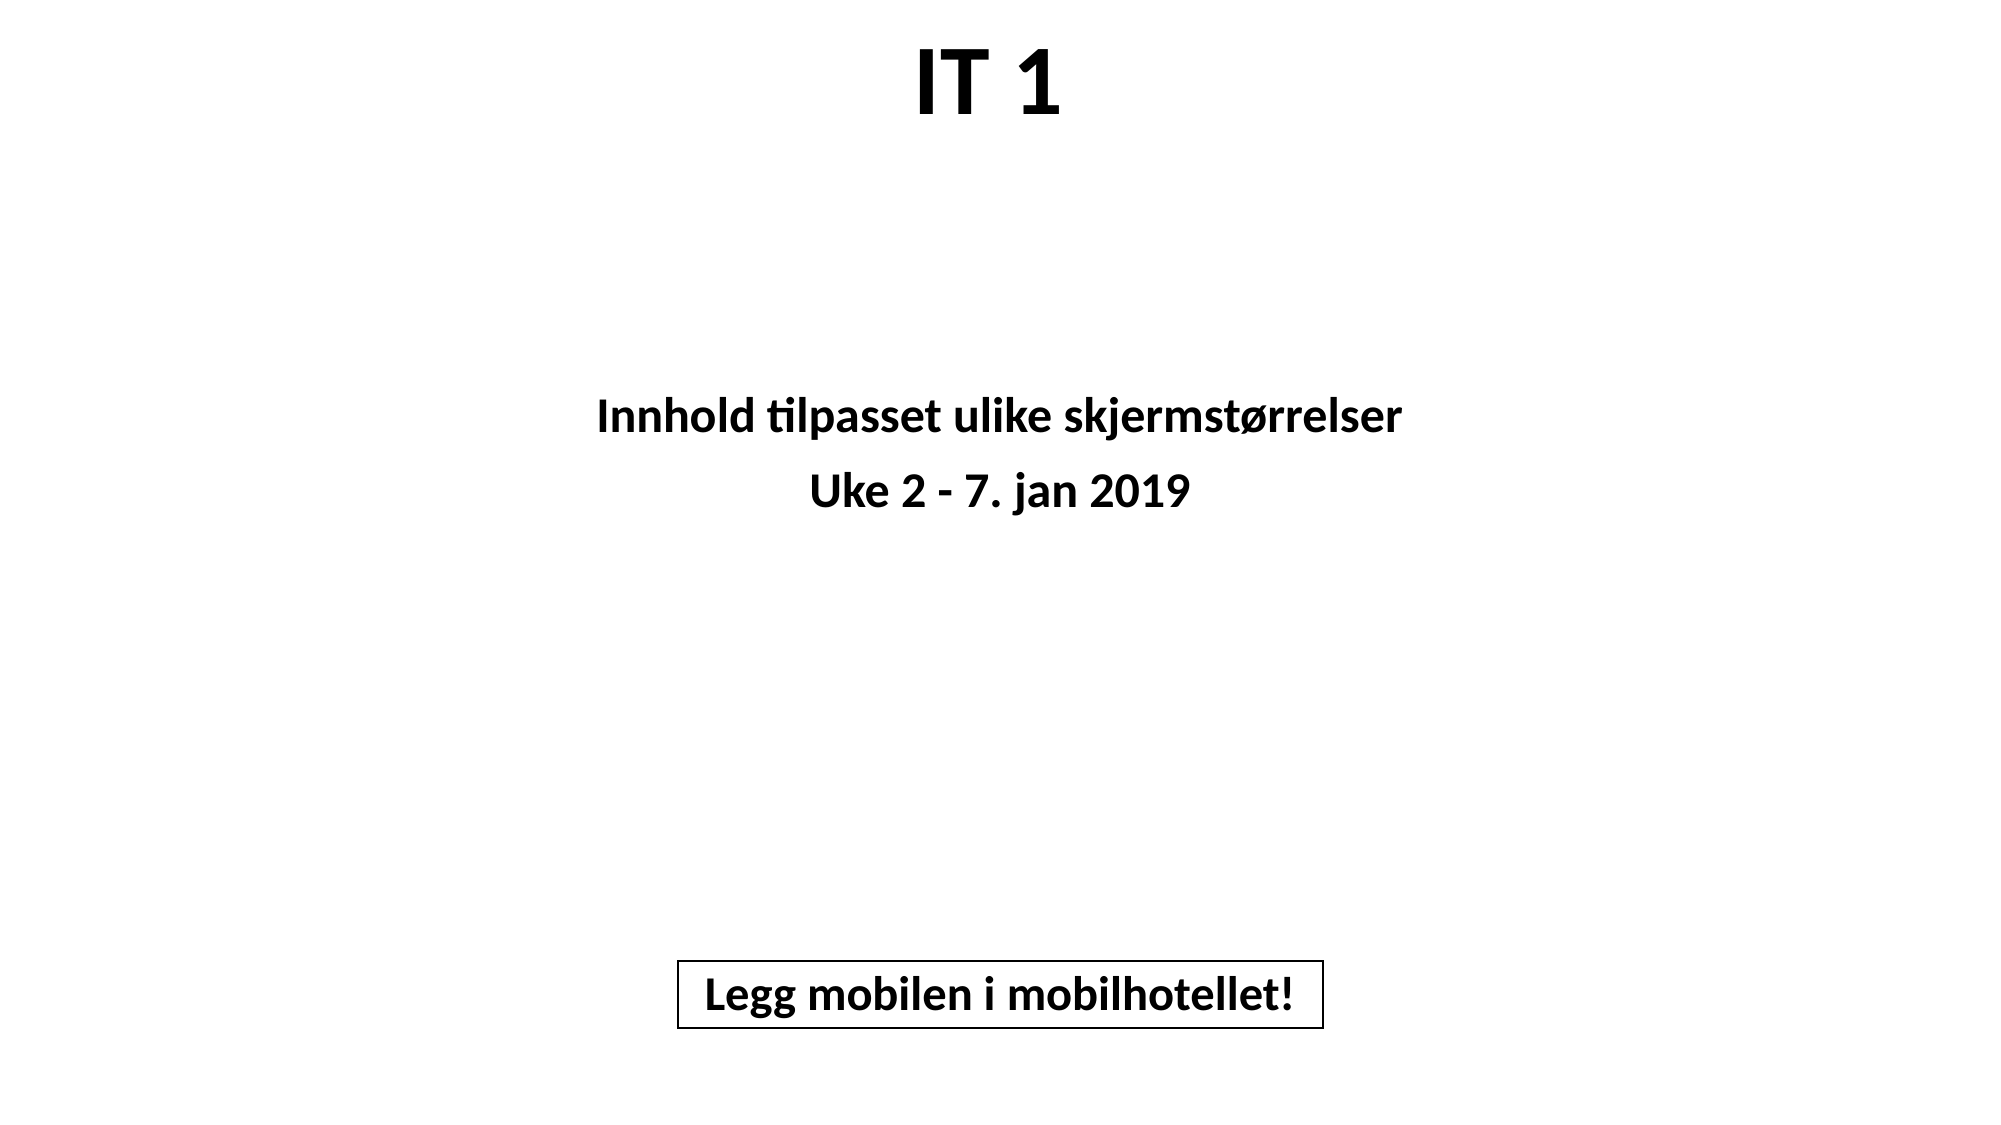

# IT 1
Innhold tilpasset ulike skjermstørrelser
Uke 2 - 7. jan 2019
Legg mobilen i mobilhotellet!